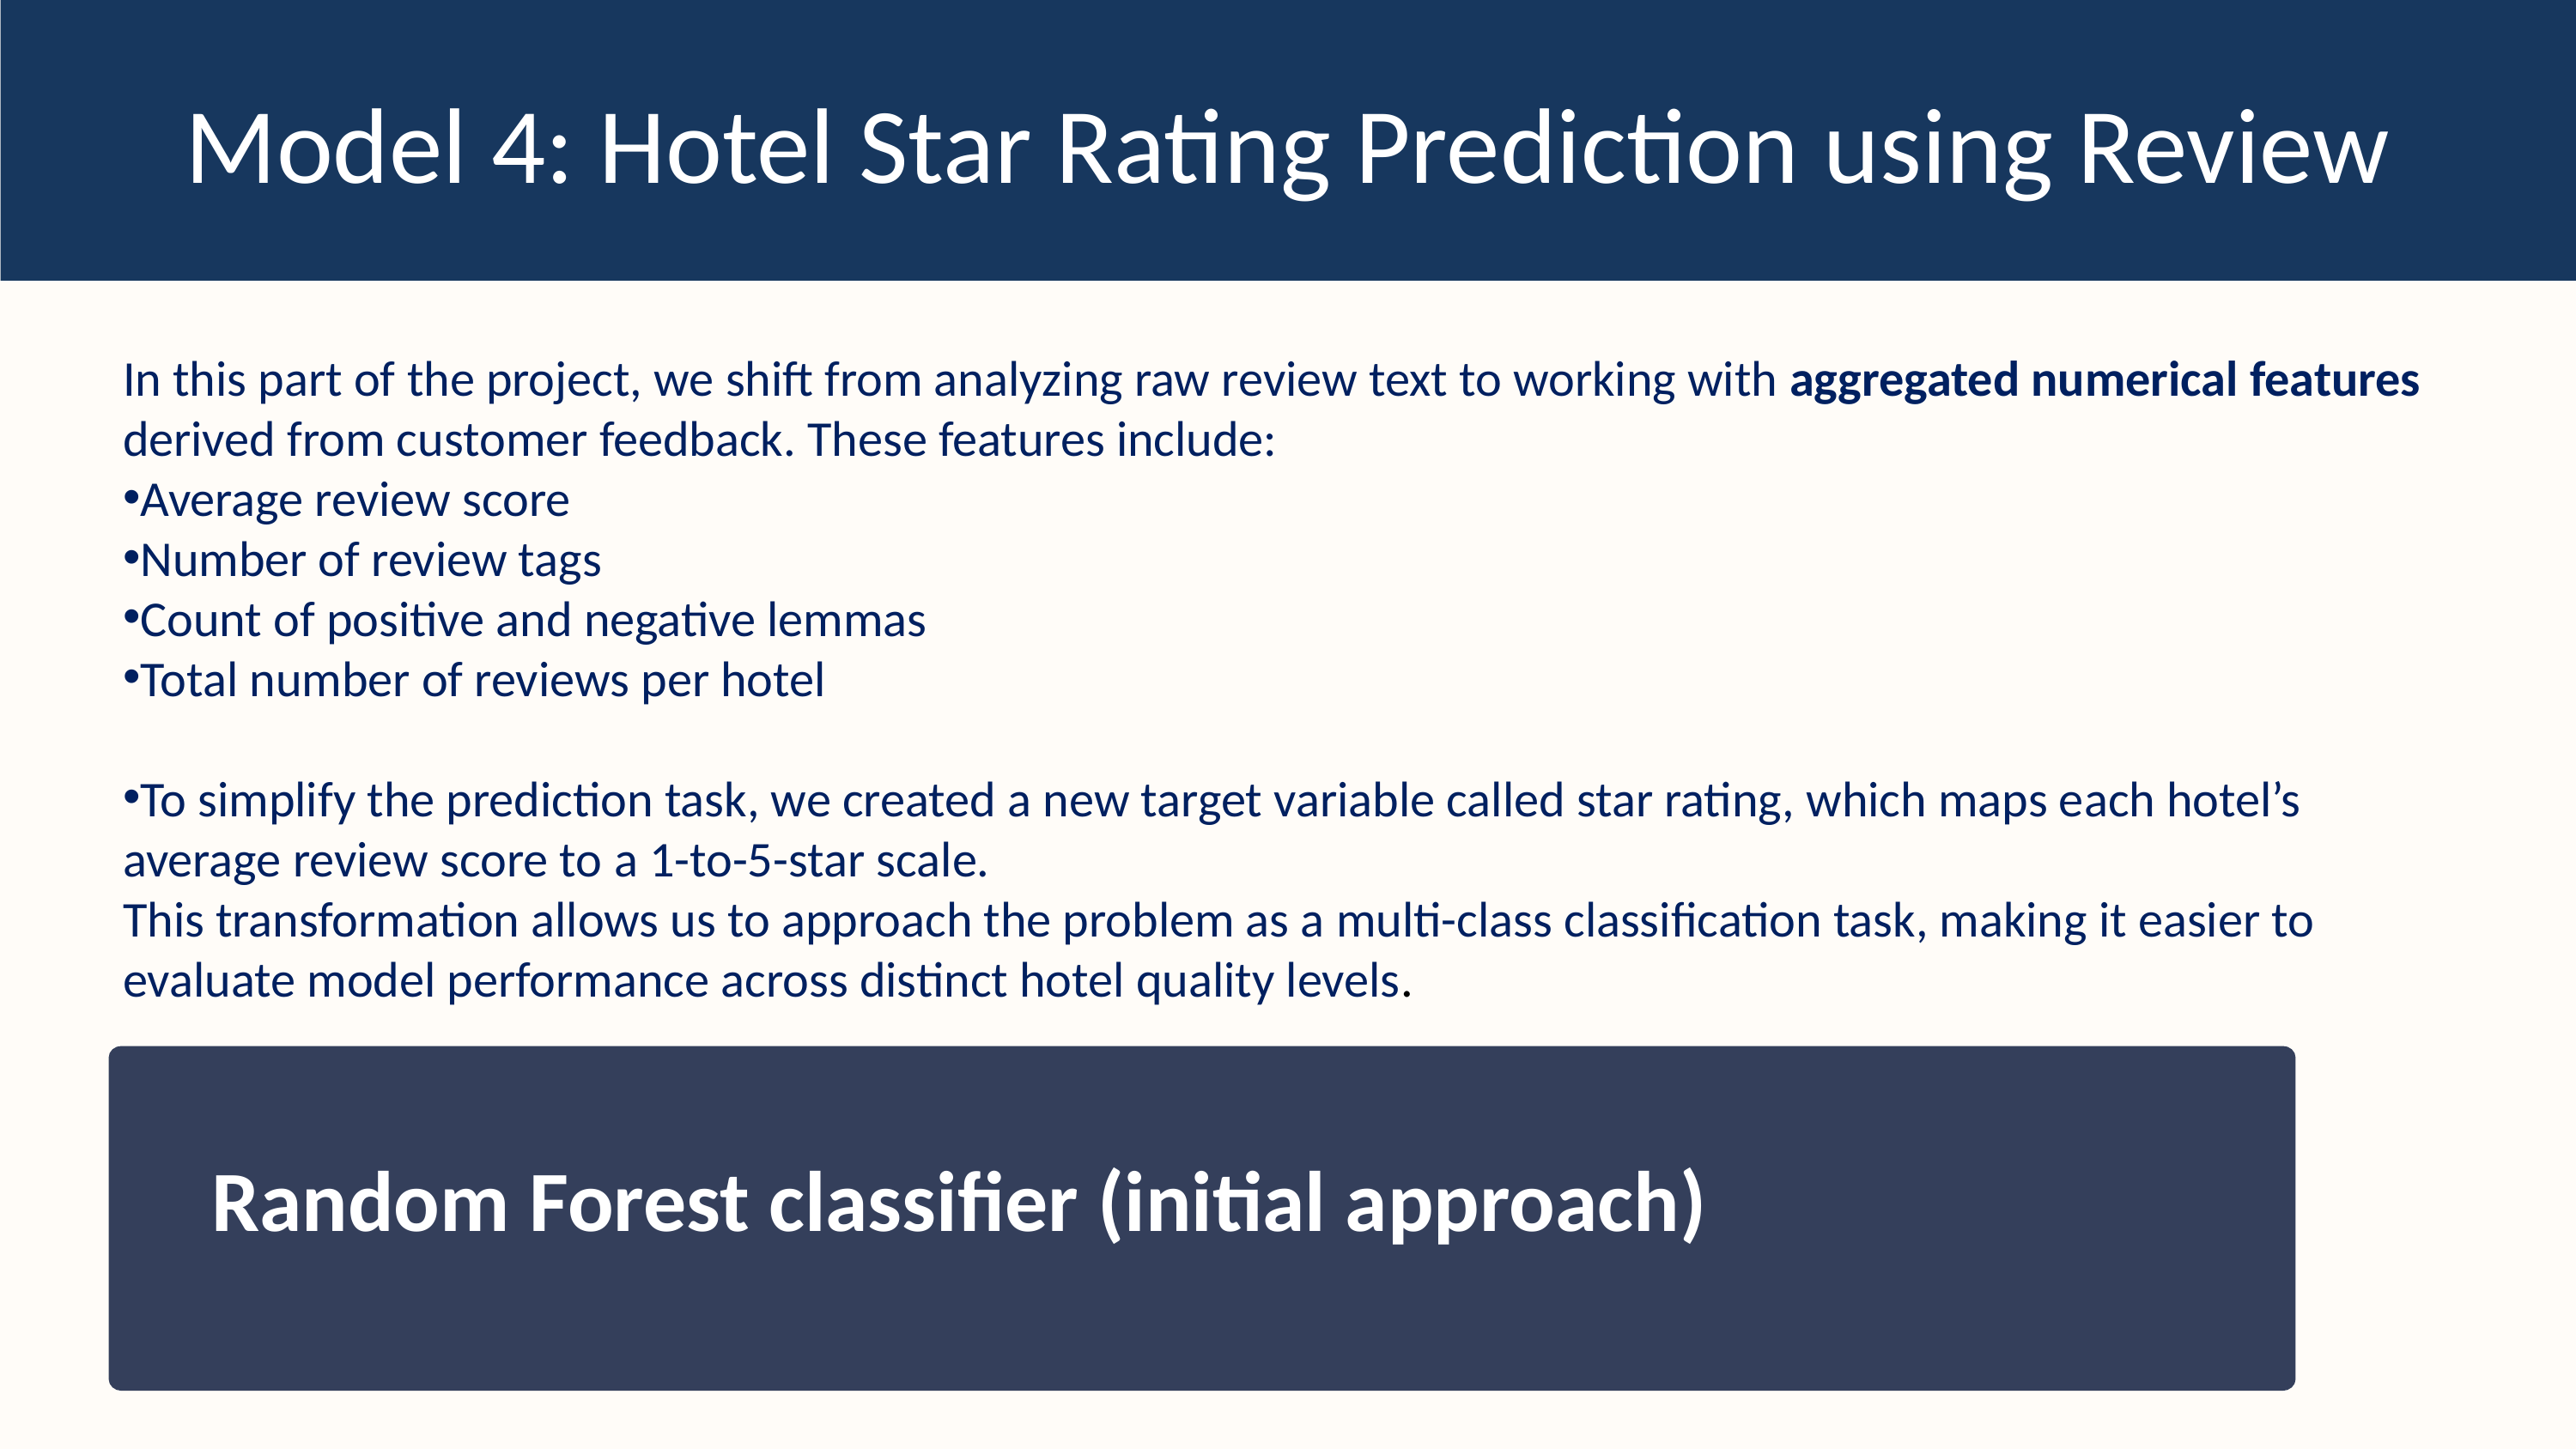

Model 4: Hotel Star Rating Prediction using Review
In this part of the project, we shift from analyzing raw review text to working with aggregated numerical features derived from customer feedback. These features include:
Average review score
Number of review tags
Count of positive and negative lemmas
Total number of reviews per hotel

To simplify the prediction task, we created a new target variable called star rating, which maps each hotel’s average review score to a 1-to-5-star scale.
This transformation allows us to approach the problem as a multi-class classification task, making it easier to evaluate model performance across distinct hotel quality levels.

Random Forest classifier (initial approach)